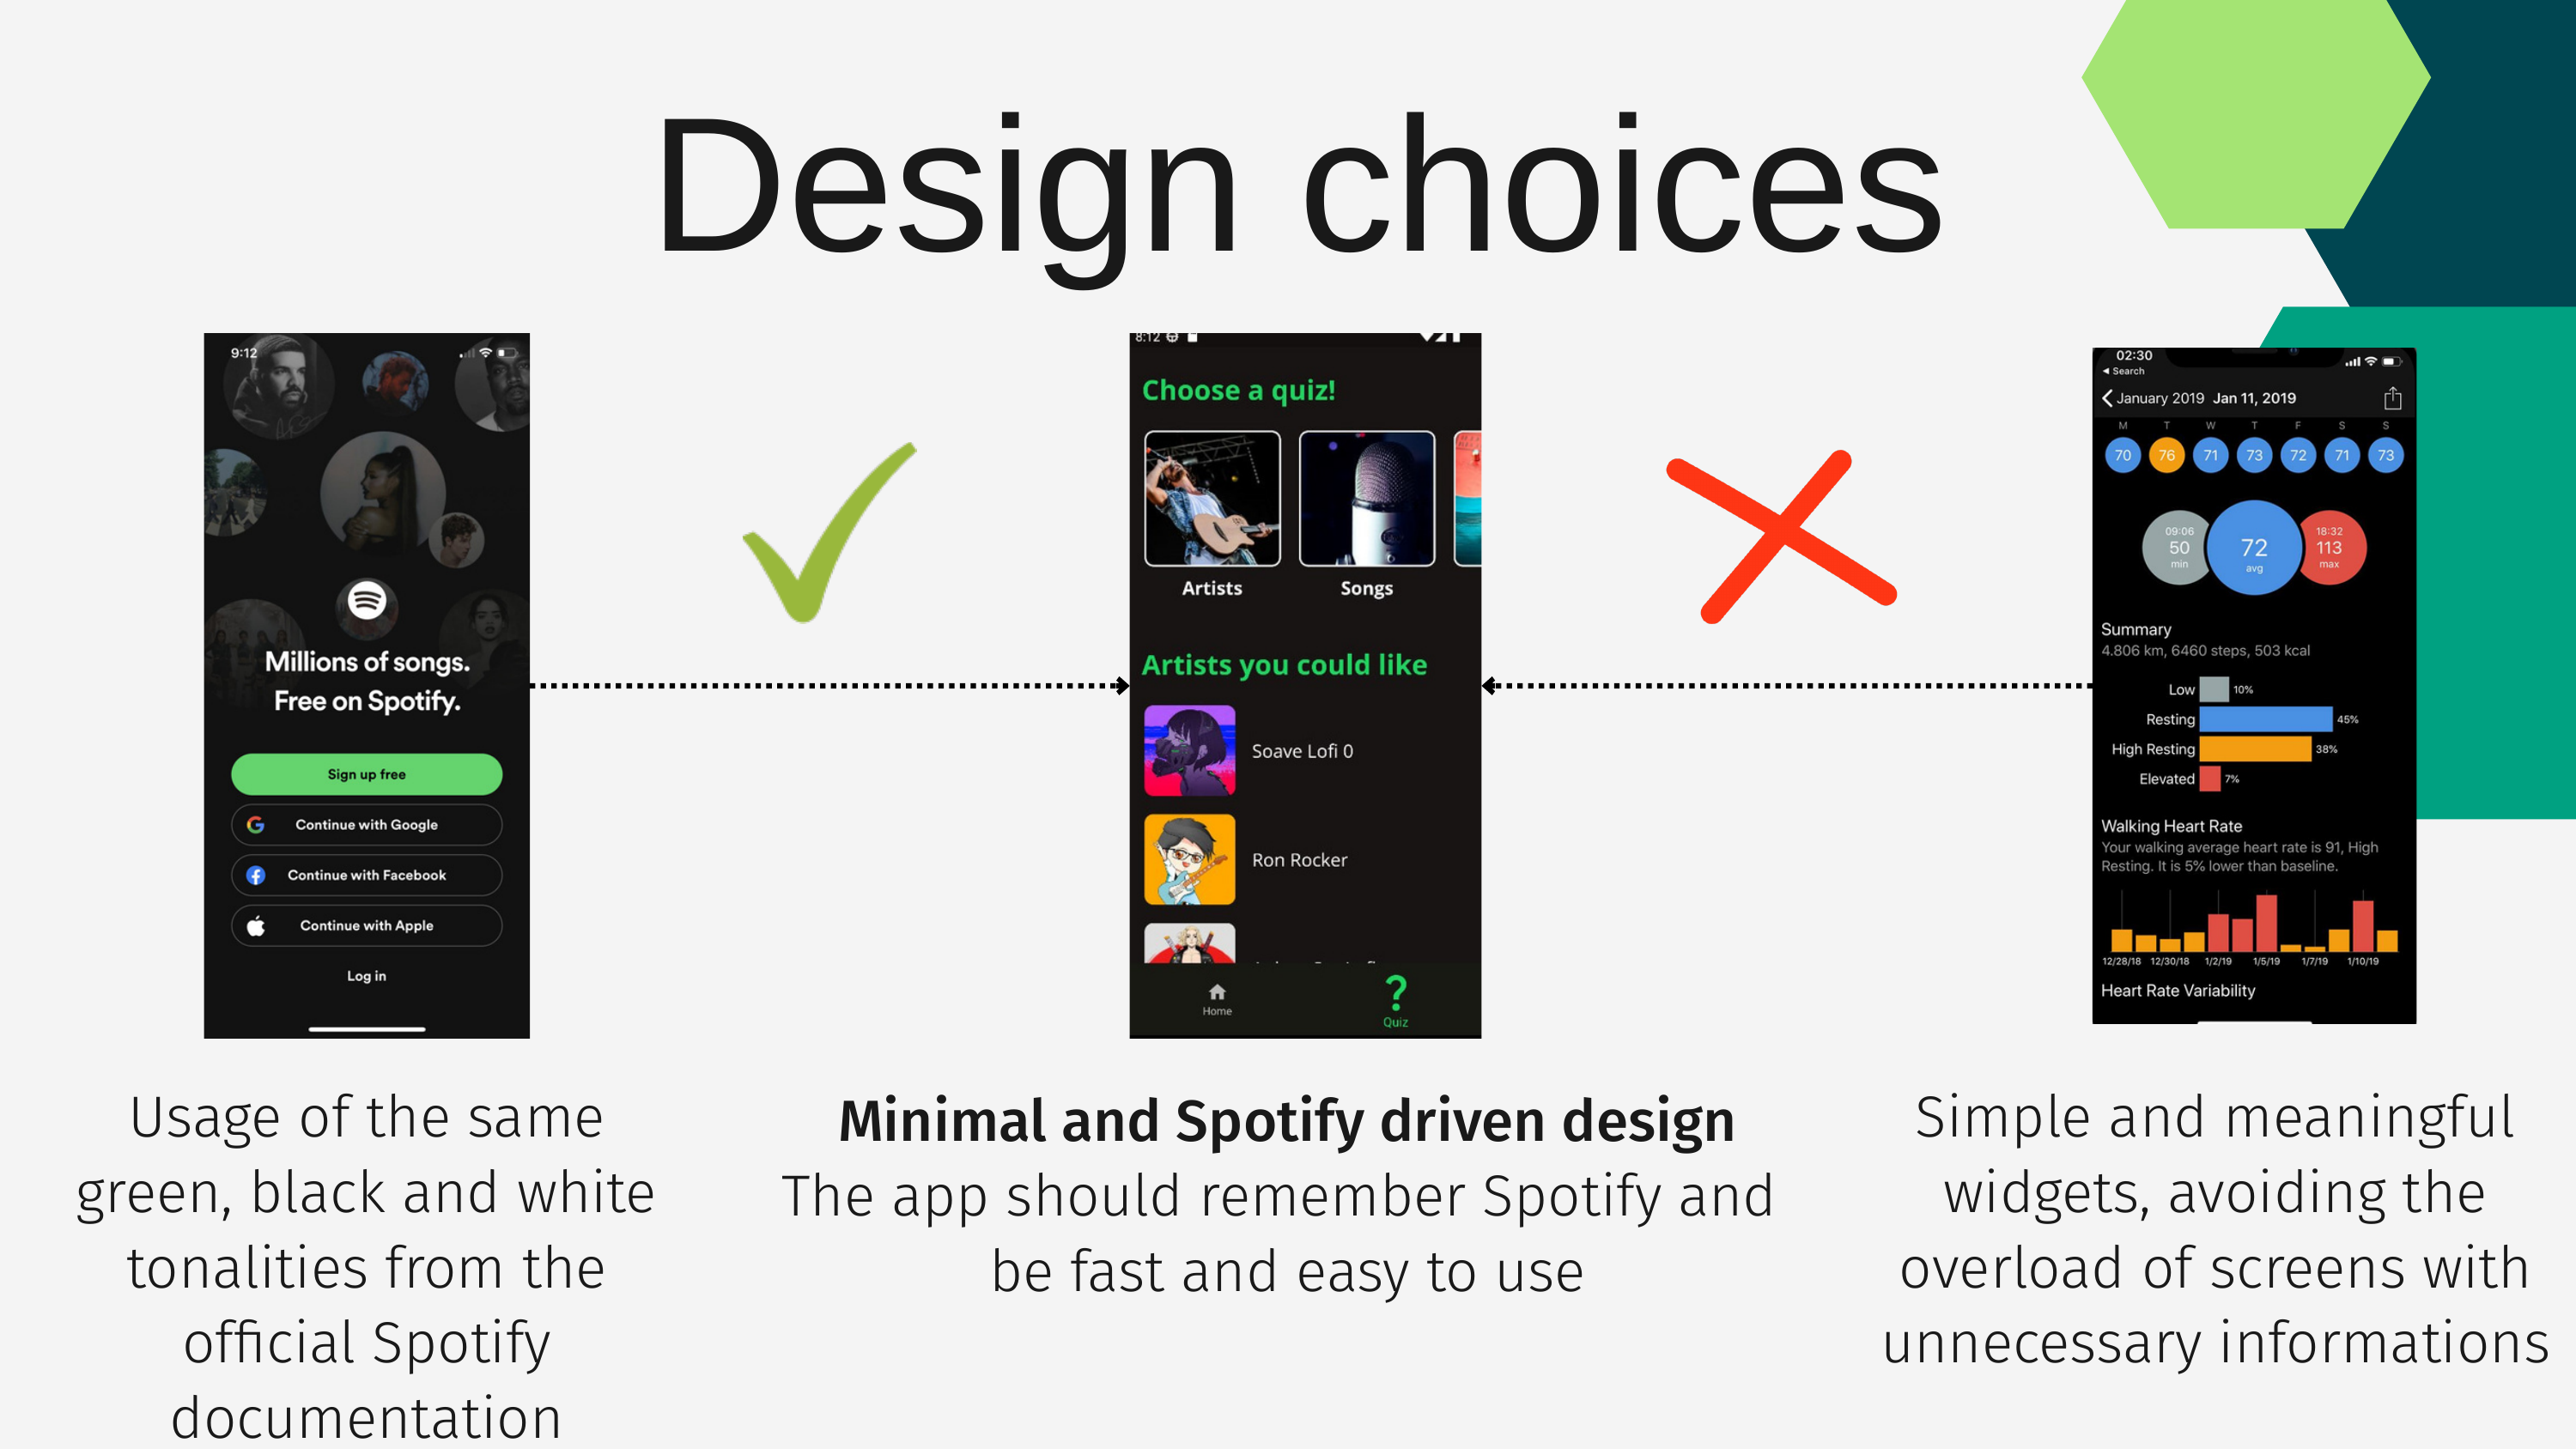

Design choices

Usage of the same green, black and white tonalities from the official Spotify documentation
Simple and meaningful widgets, avoiding the overload of screens with unnecessary informations
Minimal and Spotify driven design
The app should remember Spotify and
be fast and easy to use